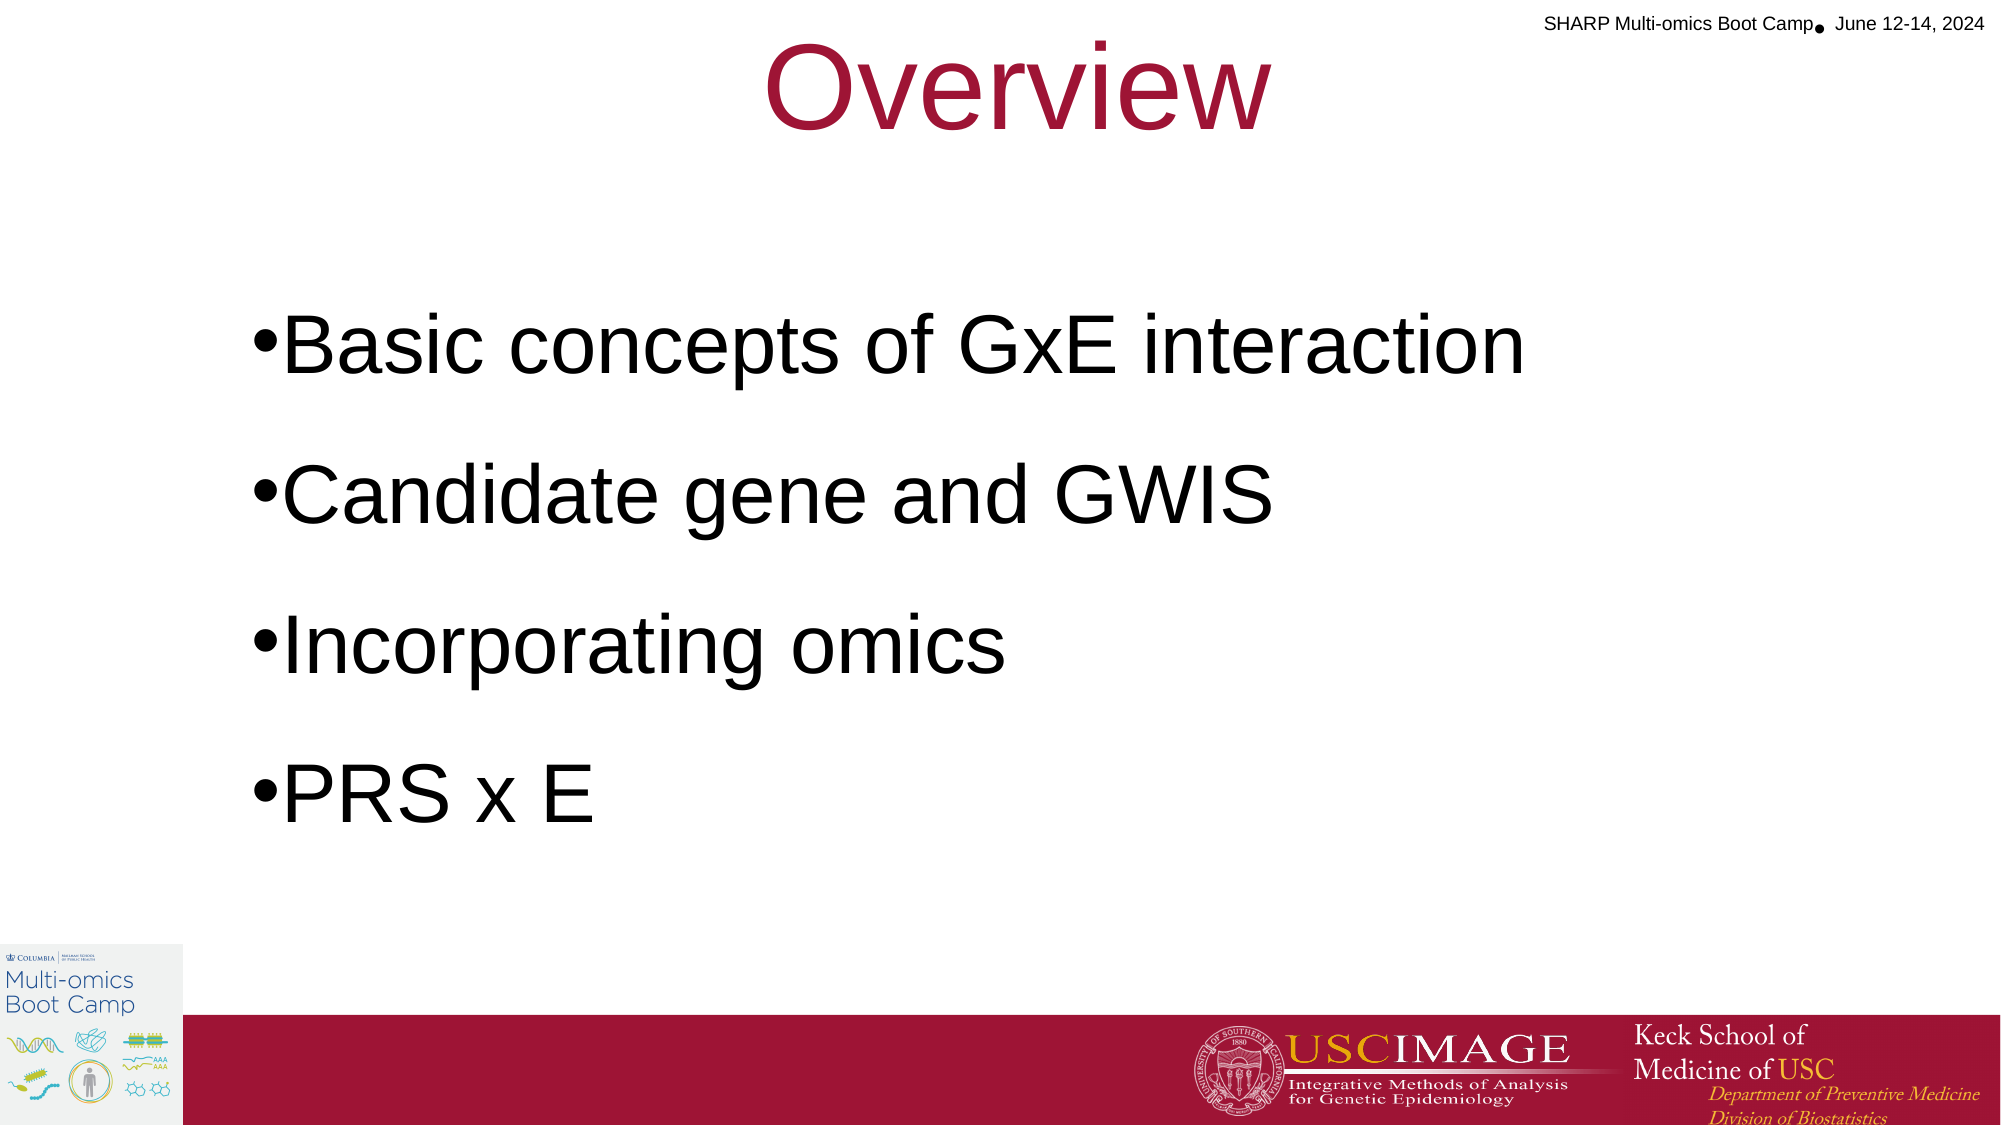

# Overview
Basic concepts of GxE interaction
Candidate gene and GWIS
Incorporating omics
PRS x E